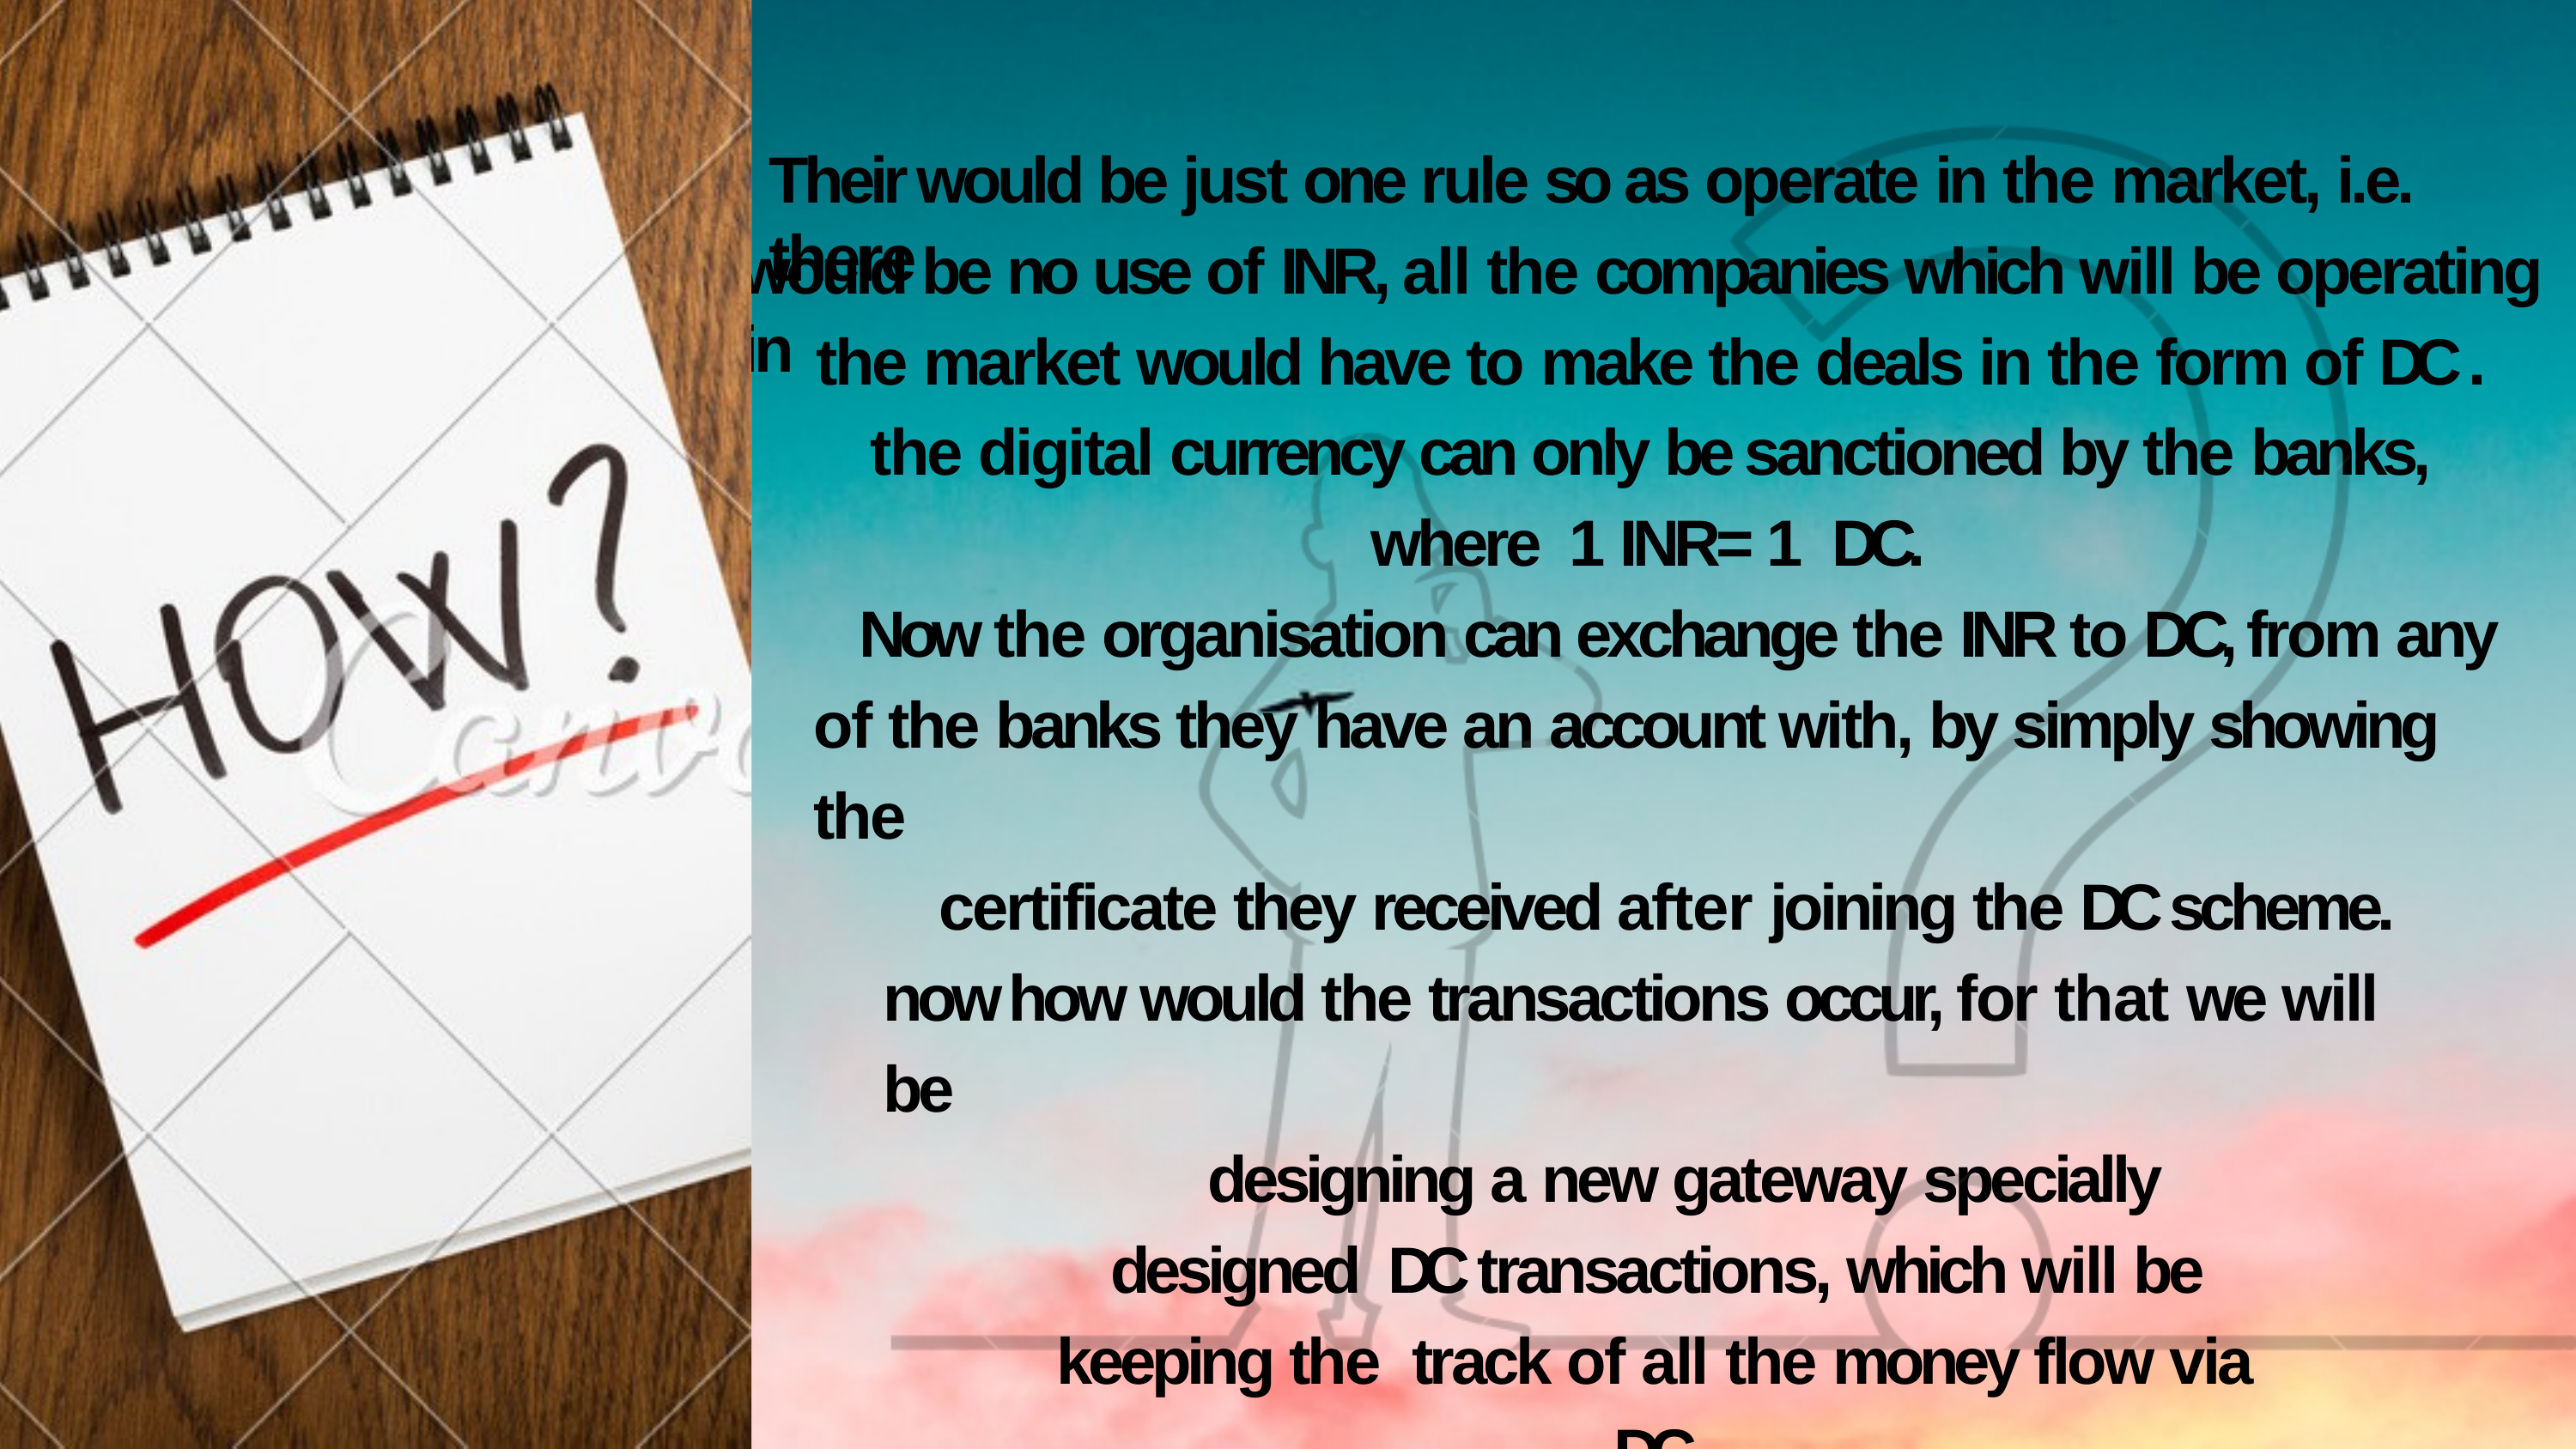

# HOW IT

Their would be just one rule so as operate in the market, i.e. there
WORKS
would be no use of INR, all the companies which will be operating in
the market would have to make the deals in the form of DC .  the digital currency can only be sanctioned by the banks, where  1    INR= 1    DC.
Now the organisation can exchange the INR to DC, from any  of the banks they have an account with, by simply showing the
certificate they received after joining the DC scheme.  now how would the transactions occur, for that we will be
designing a new gateway specially designed  DC transactions, which will be keeping the  track of all the money flow via DC